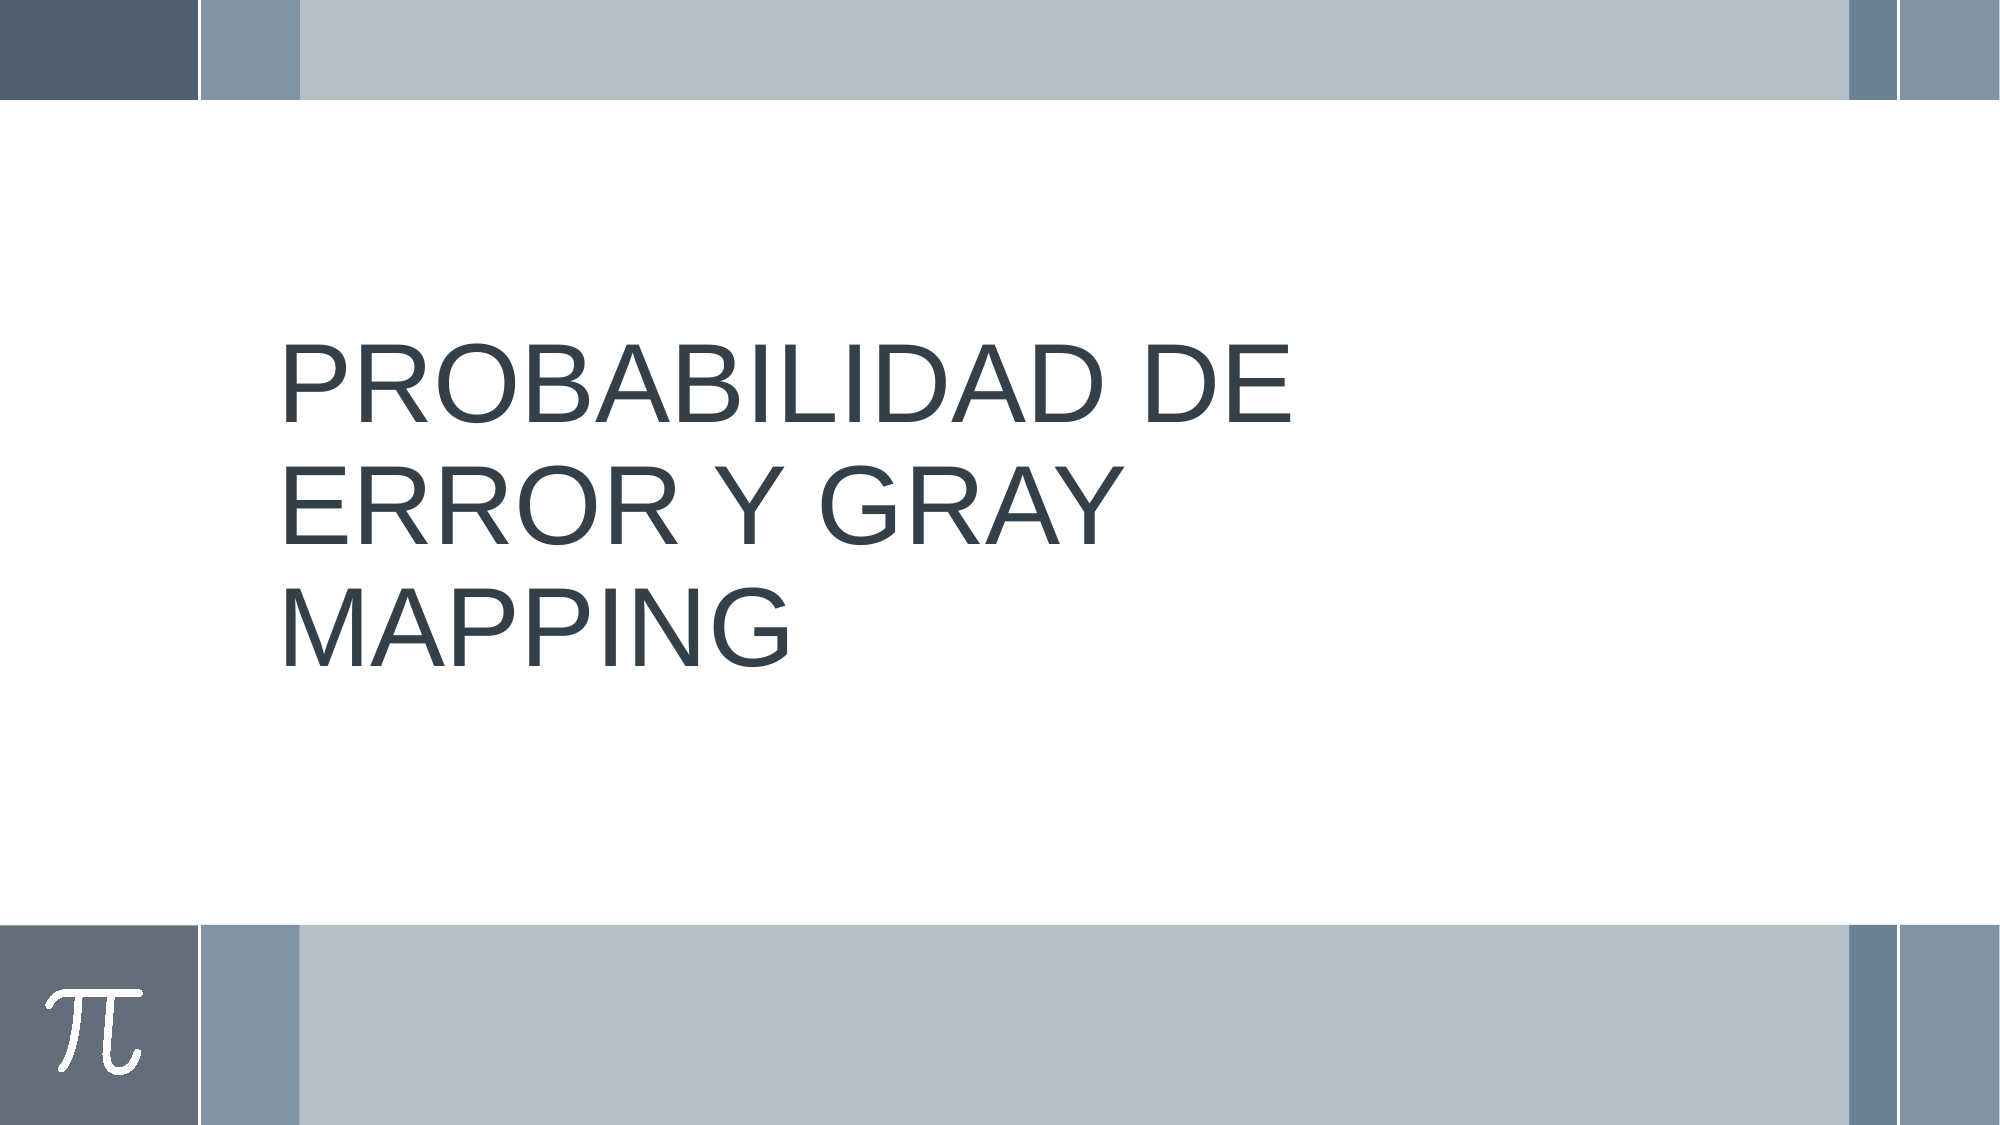

# PROBABILIDAD DE ERROR Y GRAY MAPPING